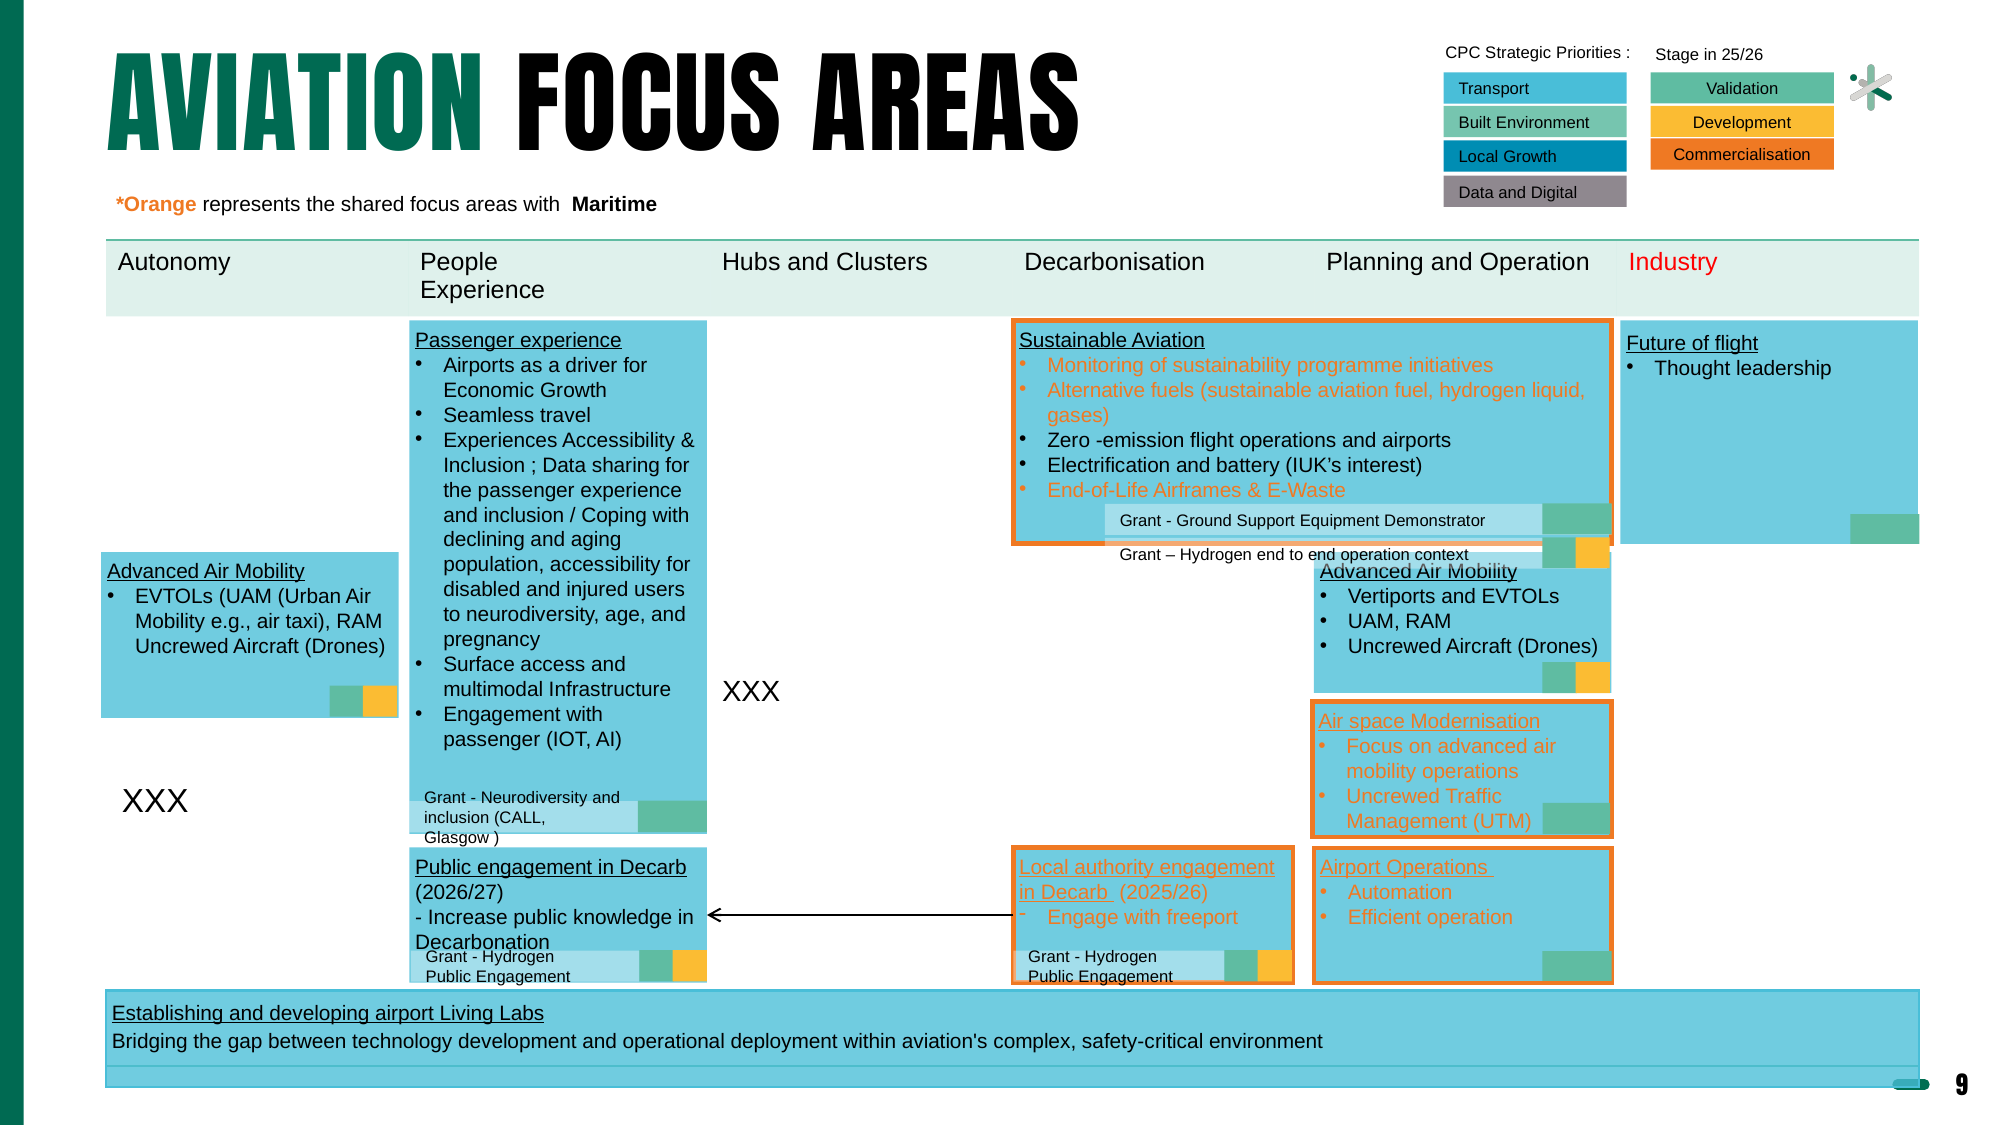

CPC Strategic Priorities :
Stage in 25/26
# Aviation Focus areas
Transport
Validation
Built Environment
Development
Commercialisation
Local Growth
Data and Digital
*Orange represents the shared focus areas with  Maritime
| Autonomy | People Experience | Hubs and Clusters | Decarbonisation | Planning and Operation | Industry |
| --- | --- | --- | --- | --- | --- |
|  |  | XXX |  |  |  |
Passenger experience
Airports as a driver for Economic Growth
Seamless travel
Experiences Accessibility & Inclusion ; Data sharing for the passenger experience and inclusion / Coping with declining and aging population, accessibility for disabled and injured users to neurodiversity, age, and pregnancy
Surface access and multimodal Infrastructure
Engagement with passenger (IOT, AI)
Sustainable Aviation
Monitoring of sustainability programme initiatives
Alternative fuels (sustainable aviation fuel, hydrogen liquid, gases)
Zero -emission flight operations and airports
Electrification and battery (IUK’s interest)
End-of-Life Airframes & E-Waste

Future of flight
Thought leadership

Grant - Ground Support Equipment Demonstrator

Grant – Hydrogen end to end operation context
Advanced Air Mobility
EVTOLs (UAM (Urban Air Mobility e.g., air taxi), RAM Uncrewed Aircraft (Drones)
Advanced Air Mobility
Vertiports and EVTOLs
UAM, RAM
Uncrewed Aircraft (Drones)

Air space Modernisation
Focus on advanced air  mobility operations
Uncrewed Traffic Management (UTM)
XXX

Grant - Neurodiversity and inclusion (CALL, Glasgow )

Public engagement in Decarb (2026/27)
- Increase public knowledge in Decarbonation
Local authority engagement in Decarb  (2025/26)
Engage with freeport
Airport Operations
Automation
Efficient operation

Circularity in aviation waste and drones

Grant - Hydrogen
Public Engagement
Grant - Hydrogen
Public Engagement

Establishing and developing airport Living Labs
Bridging the gap between technology development and operational deployment within aviation's complex, safety-critical environment